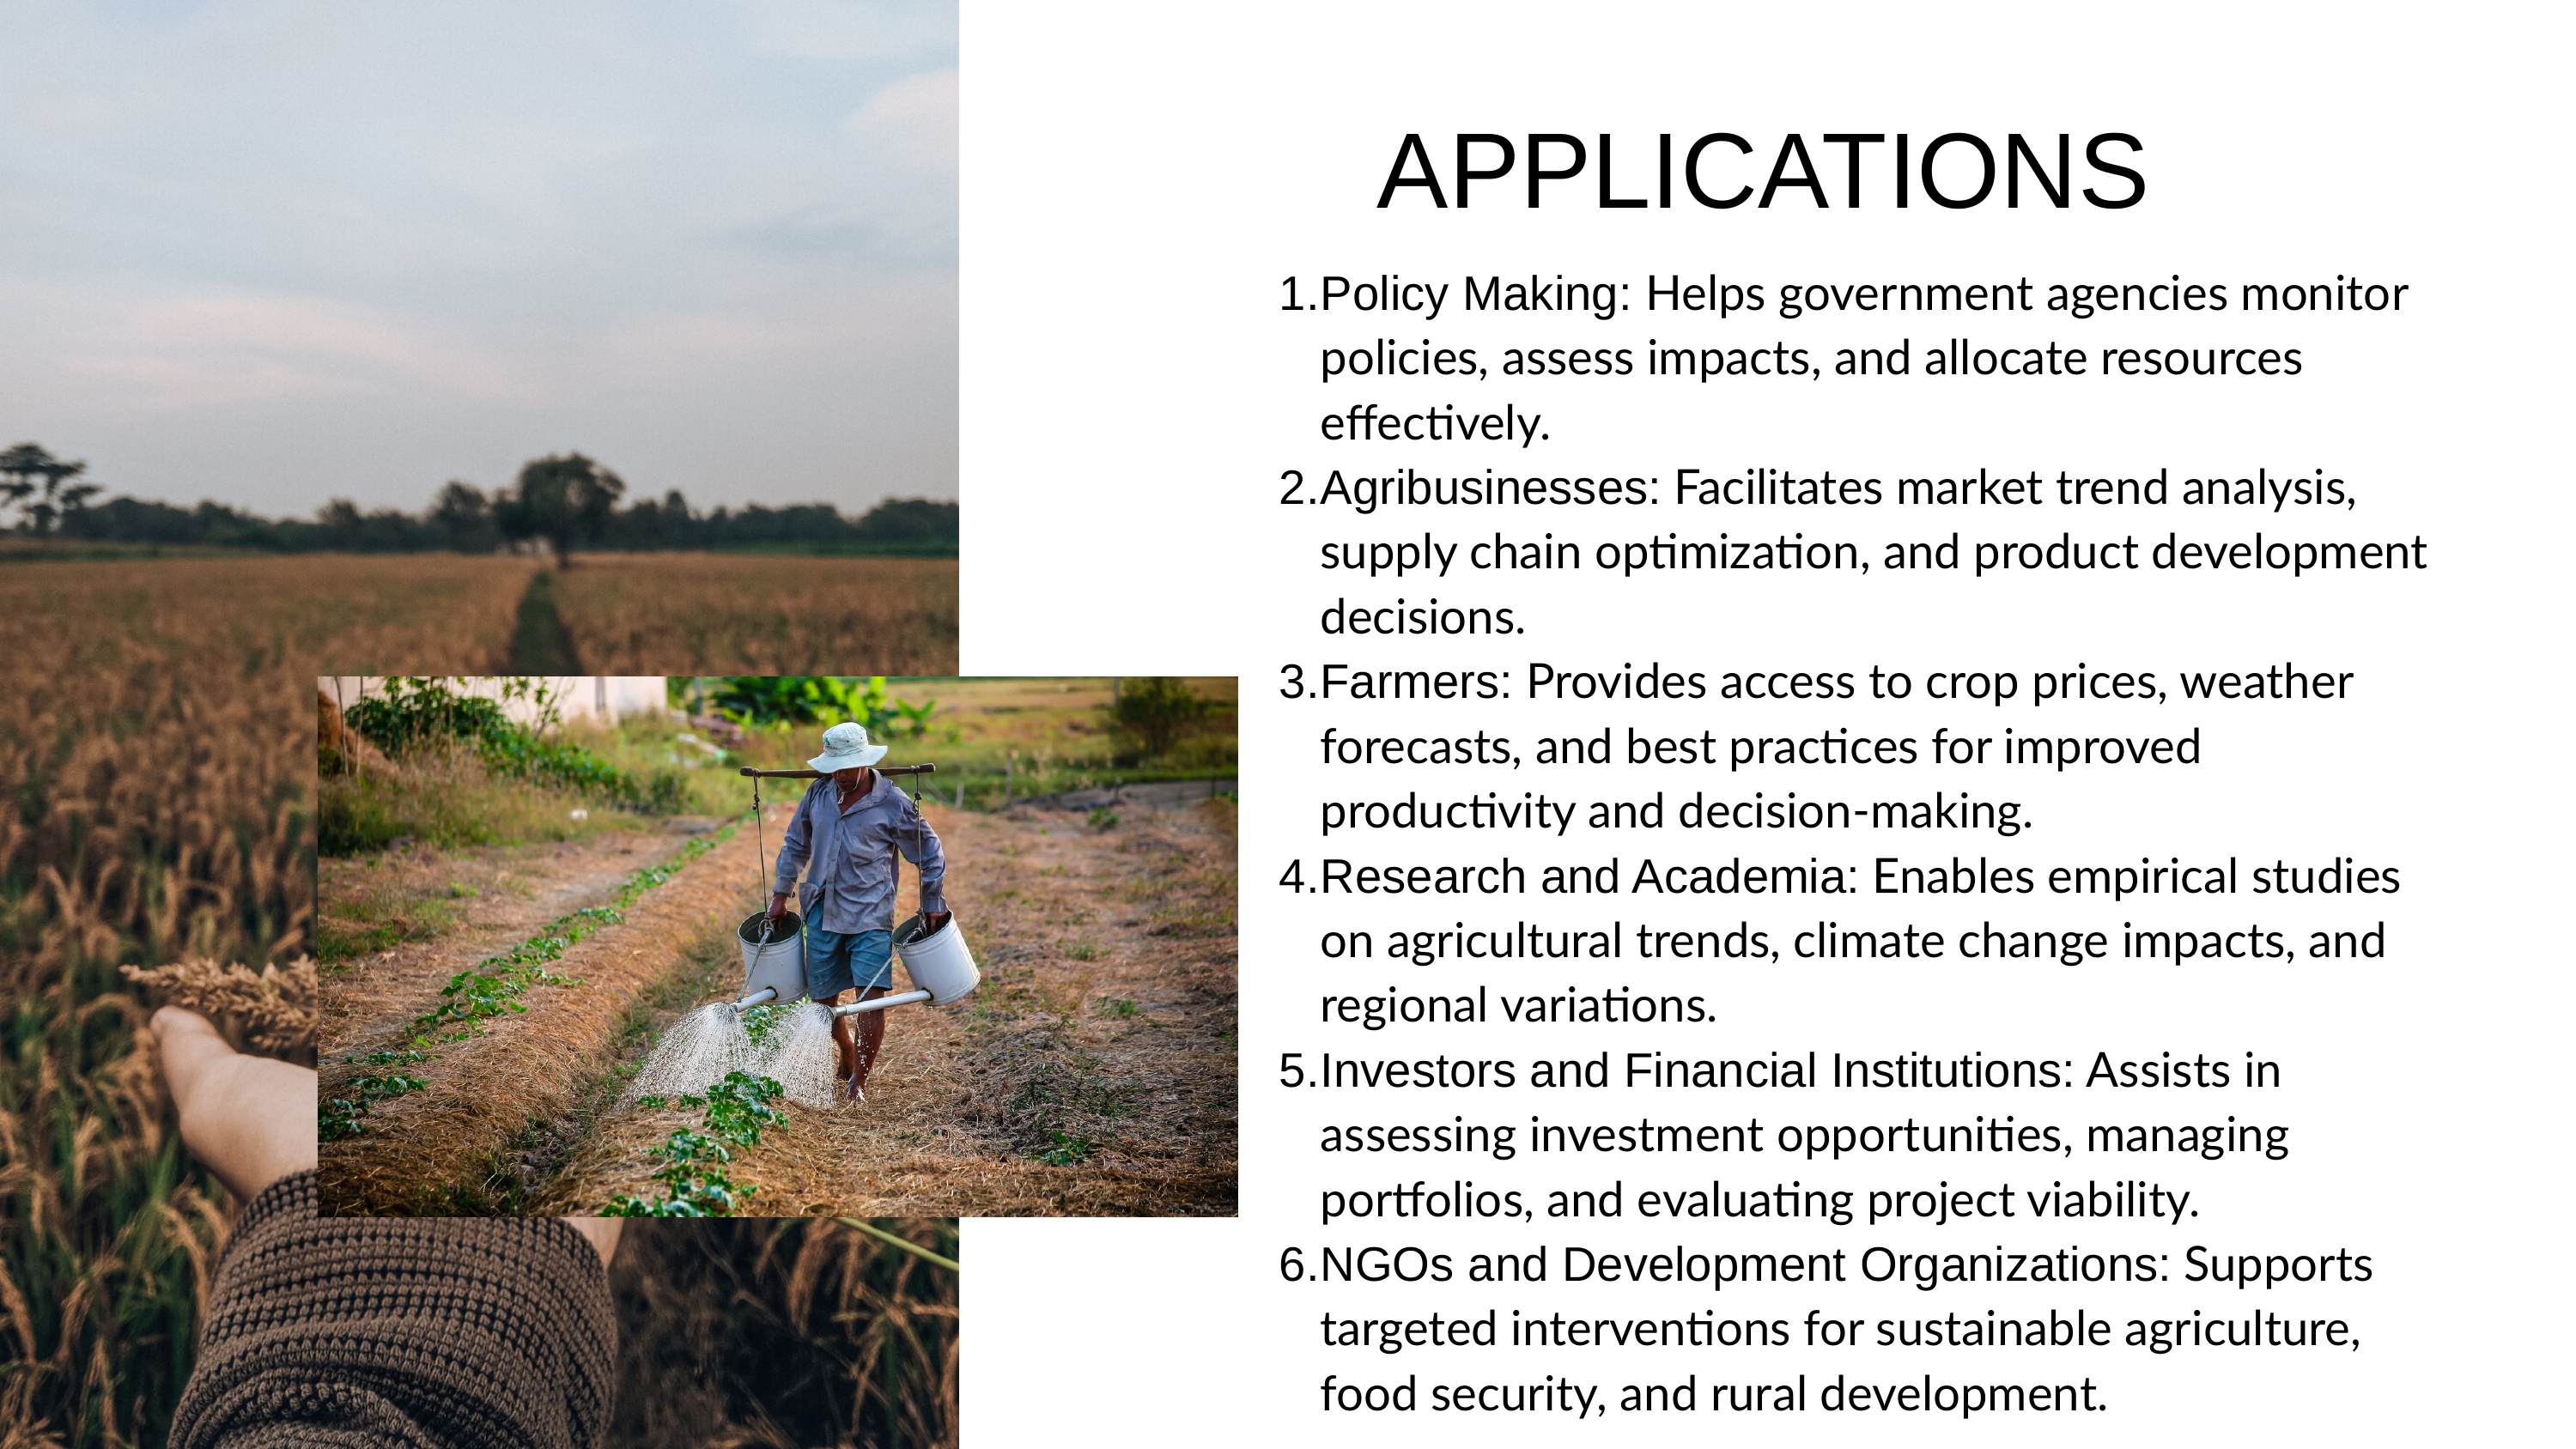

APPLICATIONS
Policy Making: Helps government agencies monitor policies, assess impacts, and allocate resources effectively.
Agribusinesses: Facilitates market trend analysis, supply chain optimization, and product development decisions.
Farmers: Provides access to crop prices, weather forecasts, and best practices for improved productivity and decision-making.
Research and Academia: Enables empirical studies on agricultural trends, climate change impacts, and regional variations.
Investors and Financial Institutions: Assists in assessing investment opportunities, managing portfolios, and evaluating project viability.
NGOs and Development Organizations: Supports targeted interventions for sustainable agriculture, food security, and rural development.